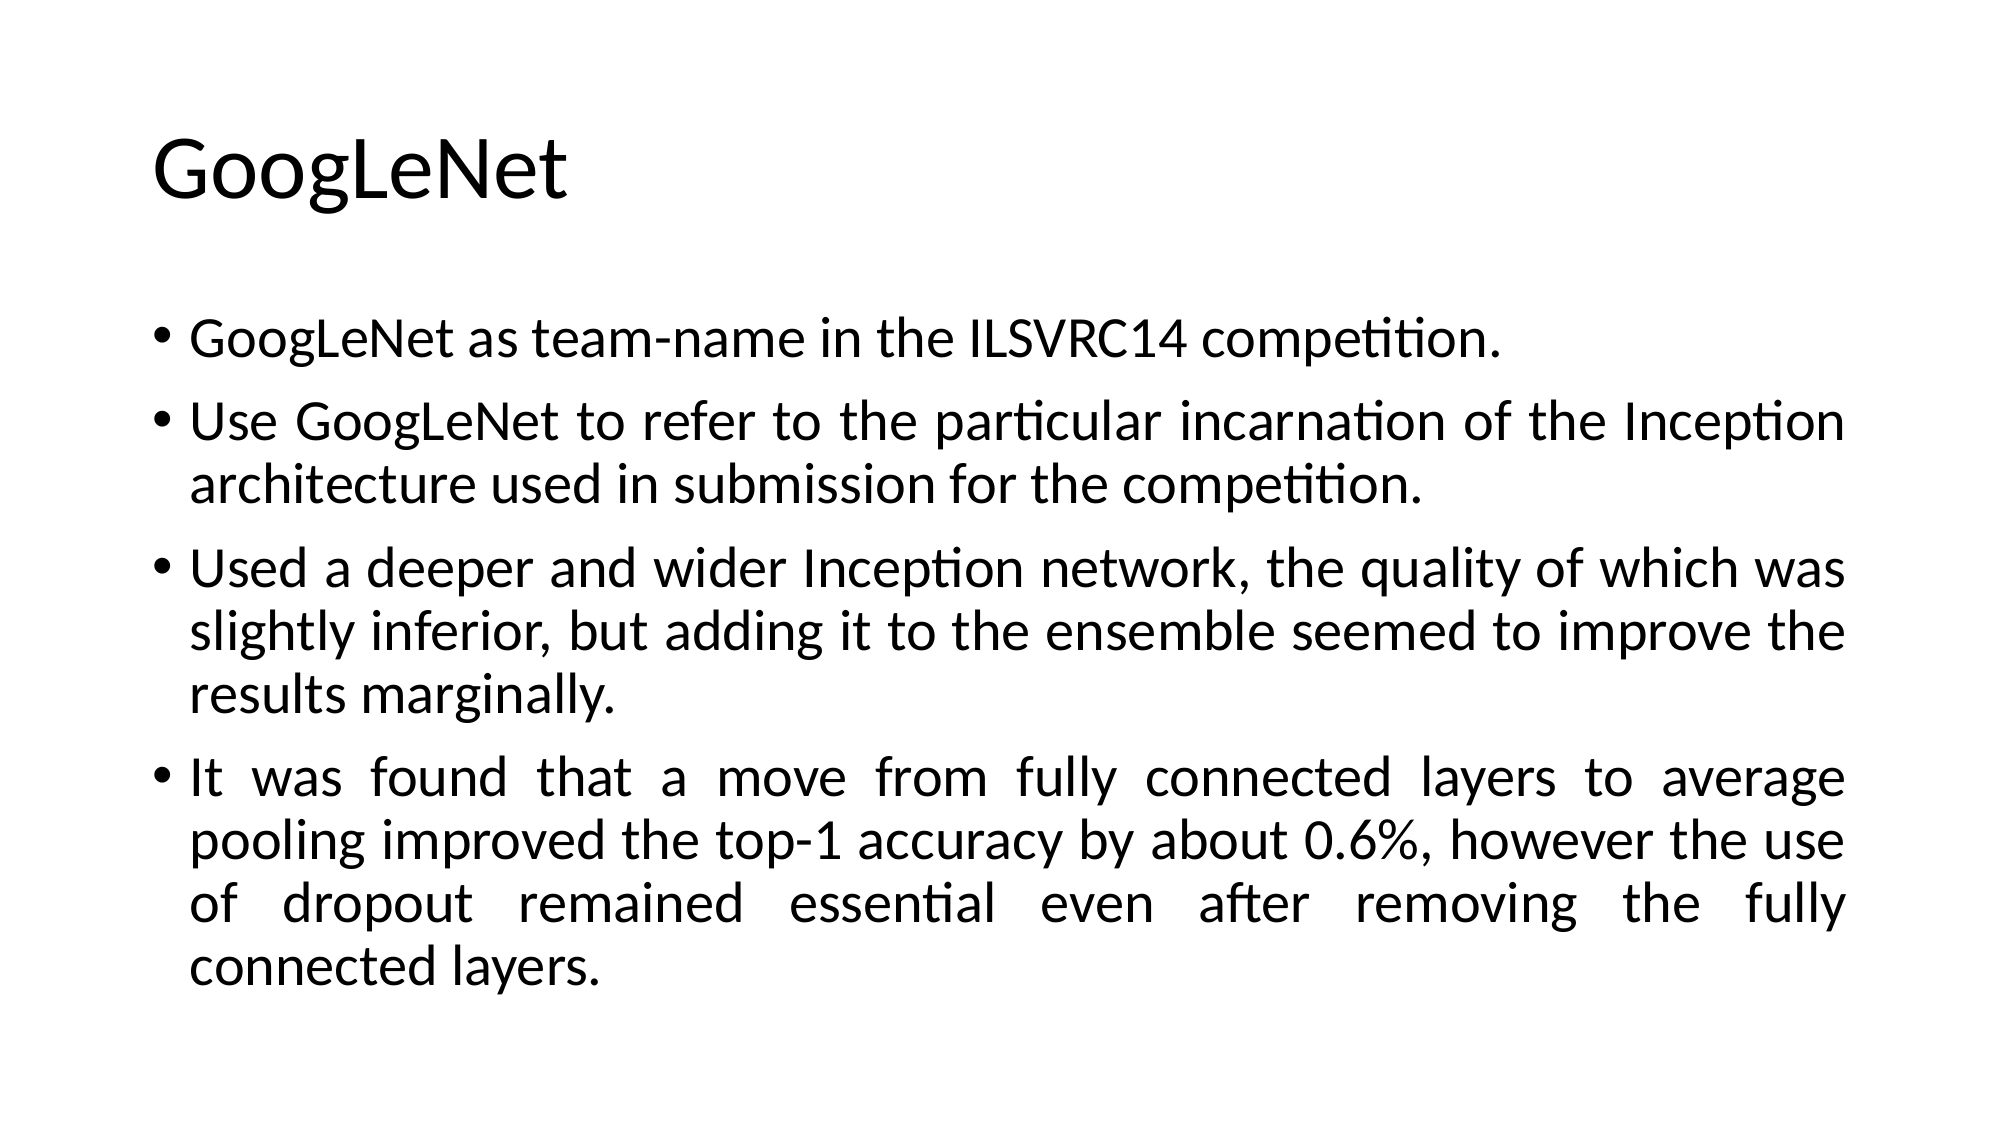

# GoogLeNet
GoogLeNet as team-name in the ILSVRC14 competition.
Use GoogLeNet to refer to the particular incarnation of the Inception architecture used in submission for the competition.
Used a deeper and wider Inception network, the quality of which was slightly inferior, but adding it to the ensemble seemed to improve the results marginally.
It was found that a move from fully connected layers to average pooling improved the top-1 accuracy by about 0.6%, however the use of dropout remained essential even after removing the fully connected layers.